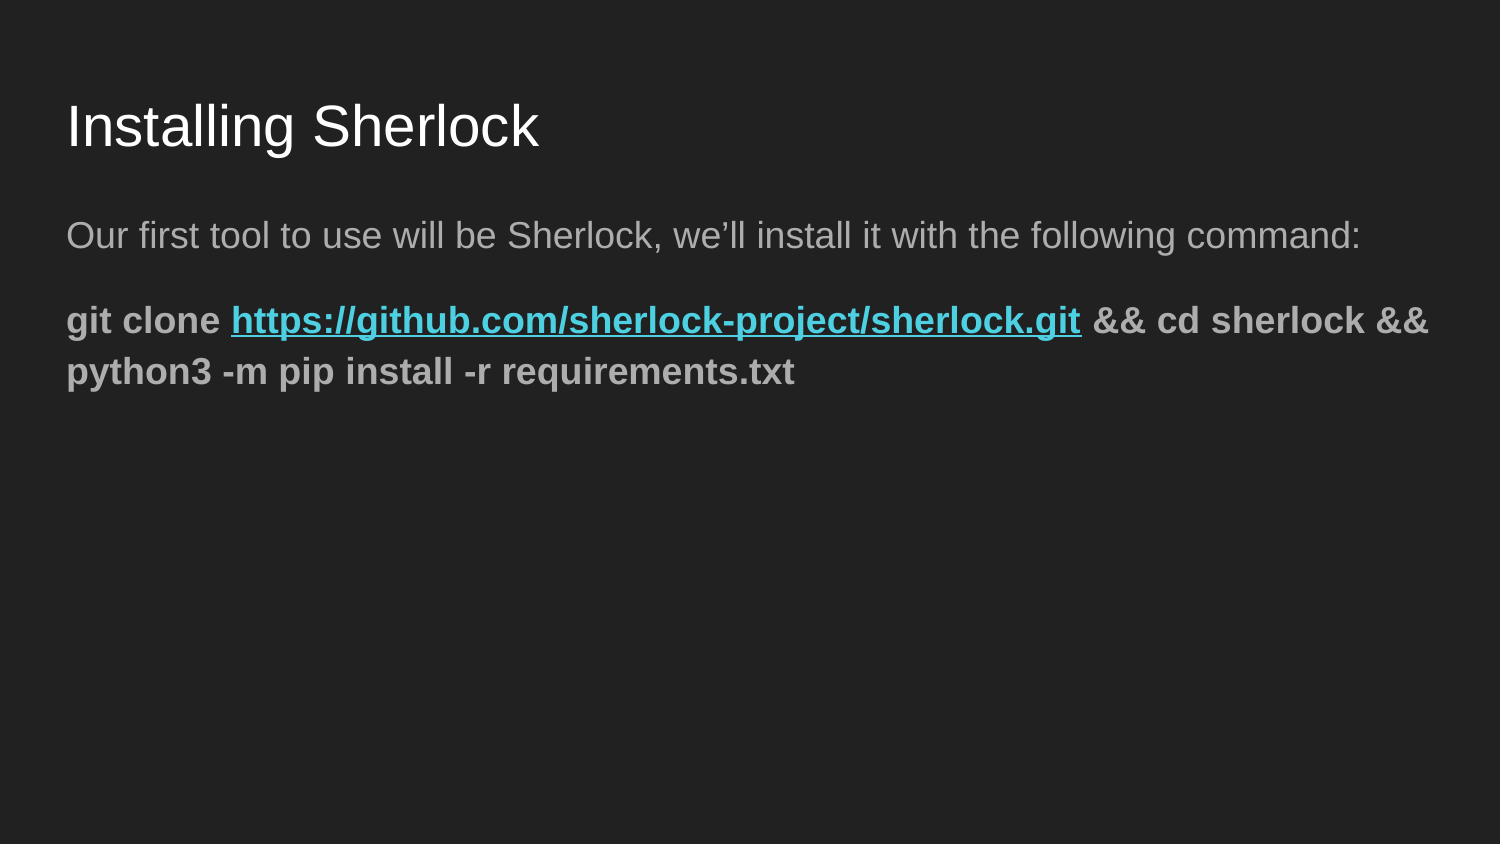

# Installing Sherlock
Our first tool to use will be Sherlock, we’ll install it with the following command:
git clone https://github.com/sherlock-project/sherlock.git && cd sherlock && python3 -m pip install -r requirements.txt